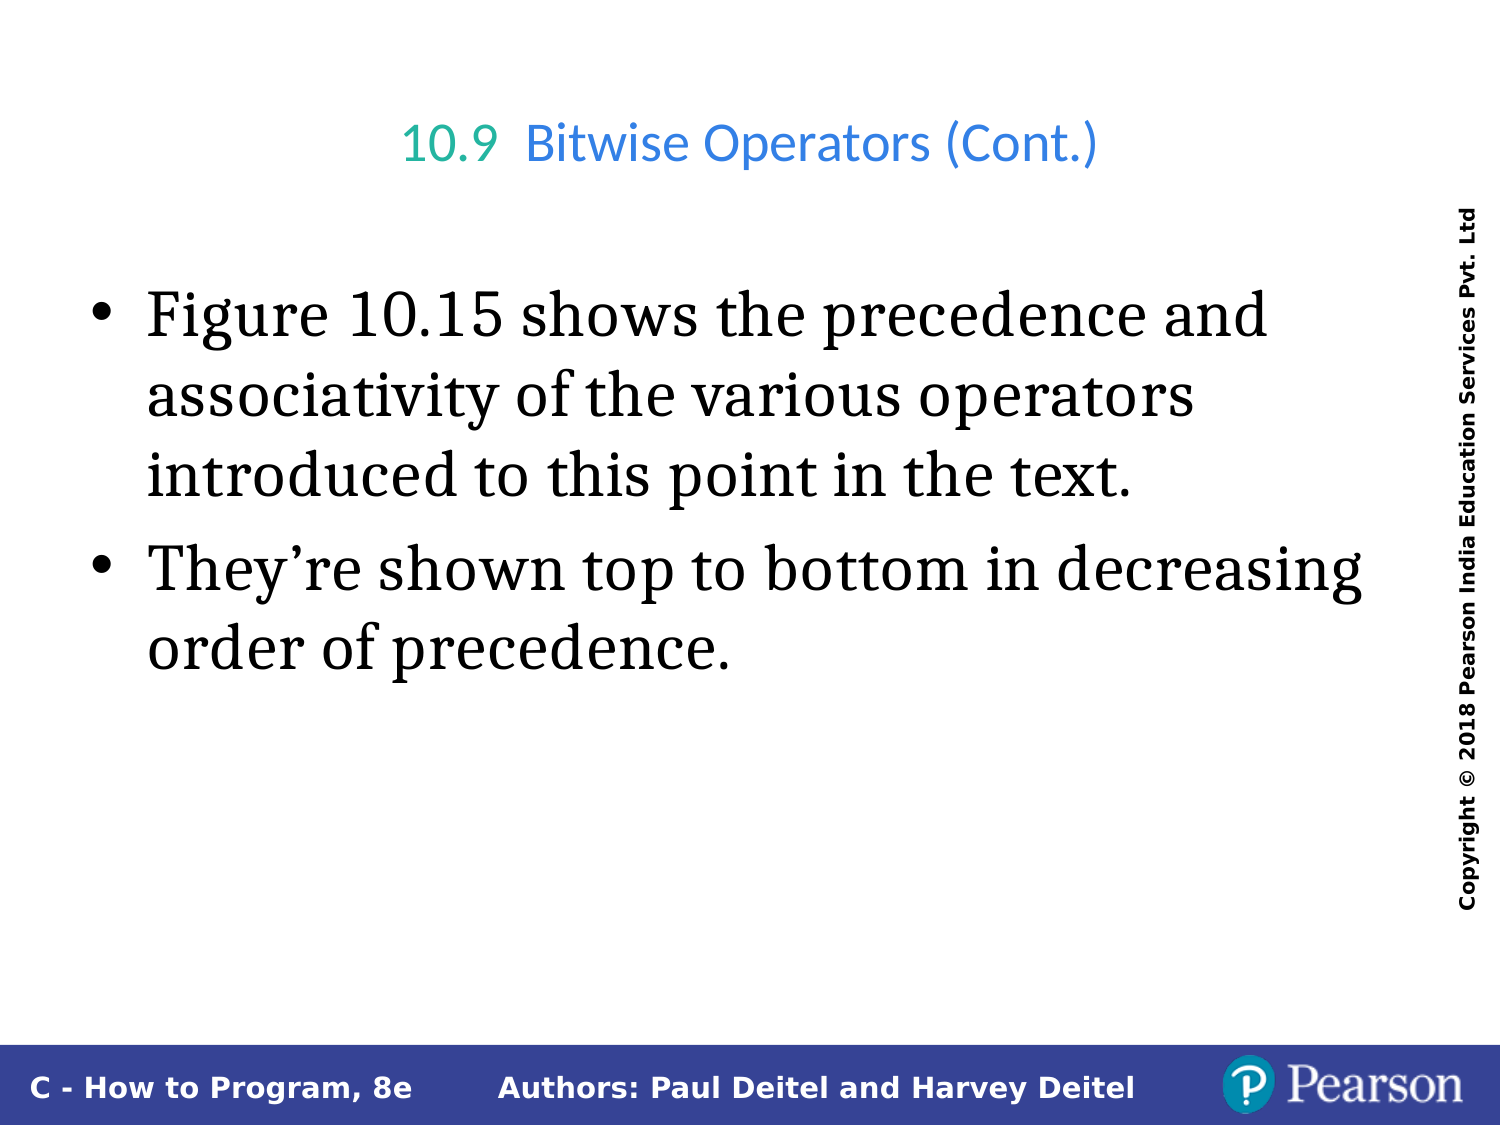

# 10.9  Bitwise Operators (Cont.)
Figure 10.15 shows the precedence and associativity of the various operators introduced to this point in the text.
They’re shown top to bottom in decreasing order of precedence.